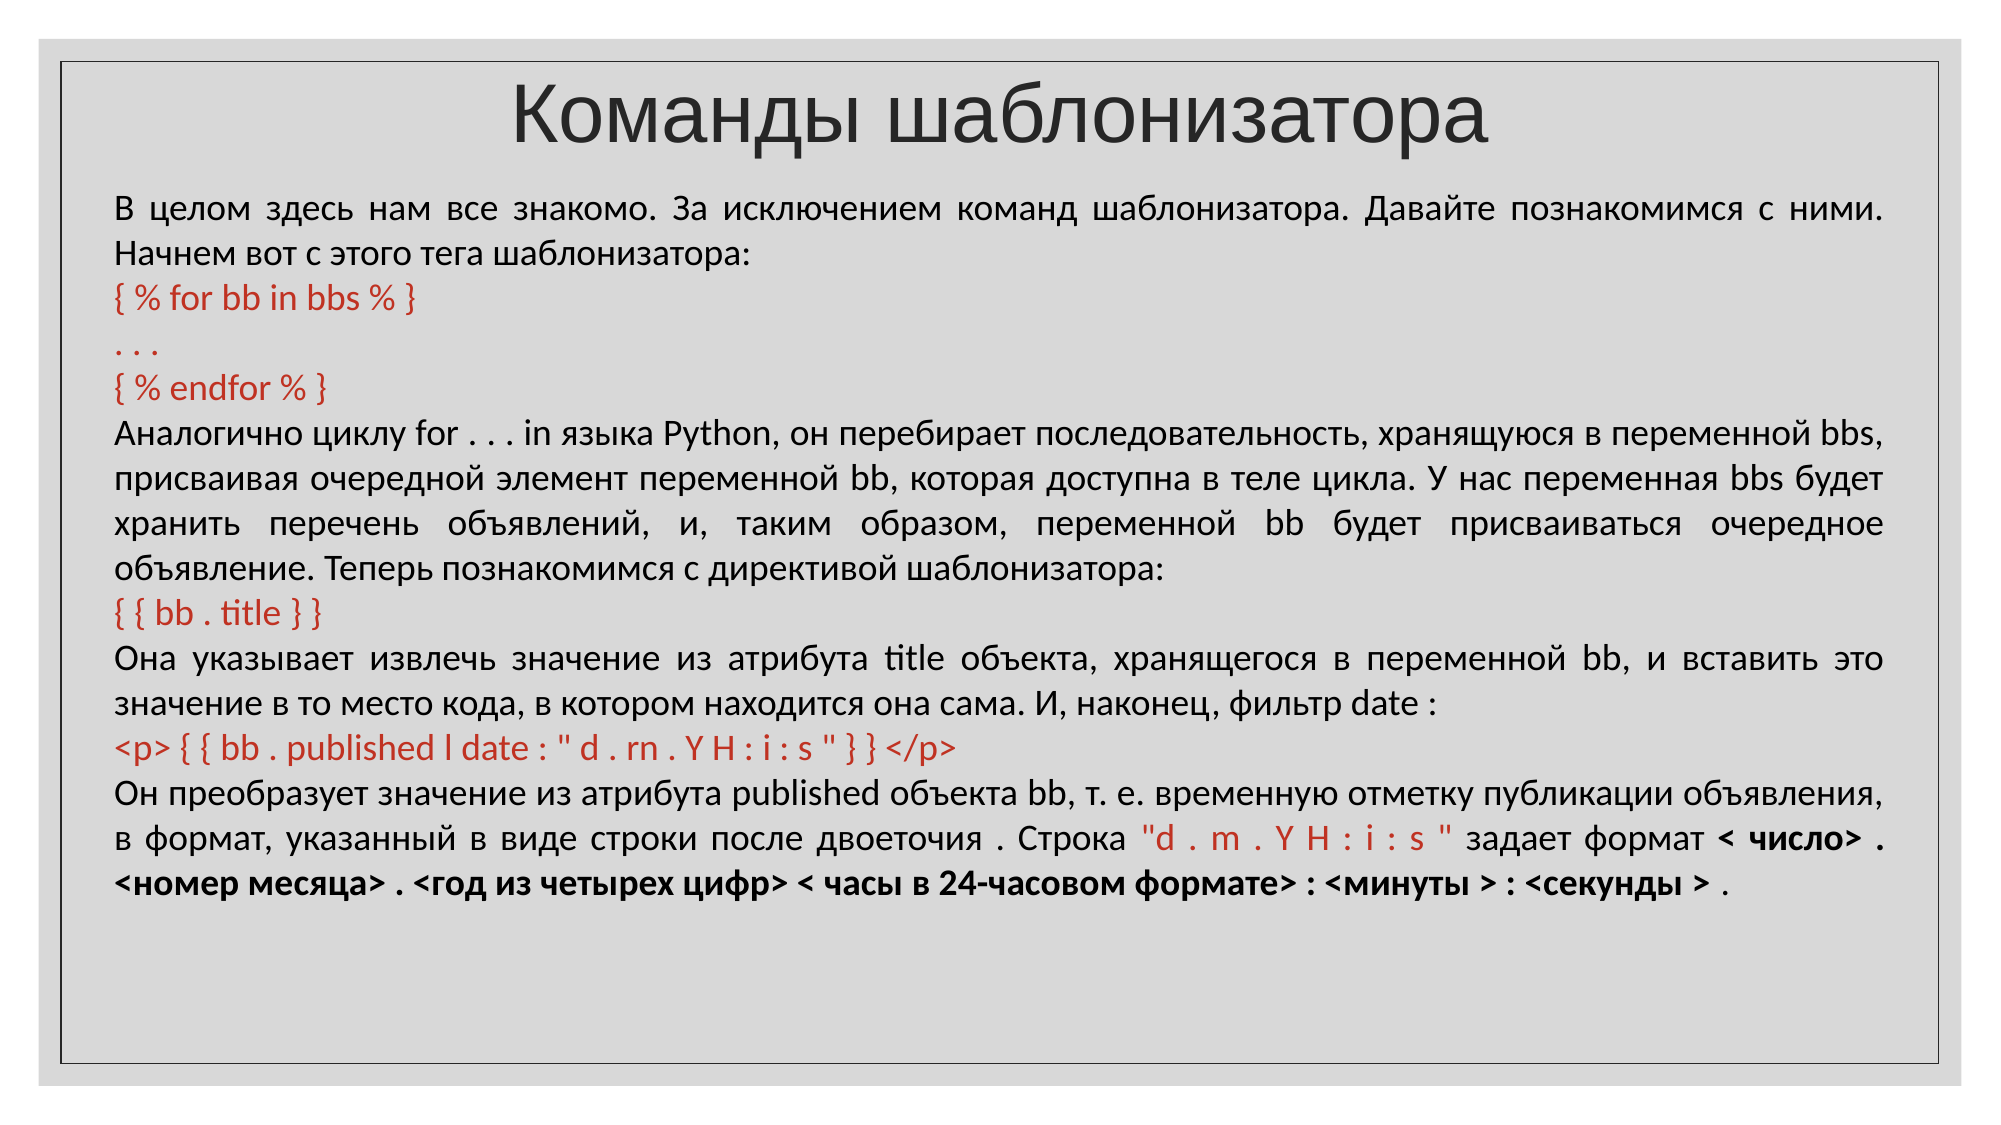

Команды шаблонизатора
В целом здесь нам все знакомо. За исключением команд шаблонизатора. Давайте познакомимся с ними. Начнем вот с этого тега шаблонизатора:
{ % for bb in bbs % }
. . .
{ % endfor % }
Аналогично циклу for . . . in языка Python, он перебирает последовательность, хранящуюся в переменной bbs, присваивая очередной элемент переменной bb, которая доступна в теле цикла. У нас переменная bbs будет хранить перечень объявлений, и, таким образом, переменной bb будет присваиваться очередное объявление. Теперь познакомимся с директивой шаблонизатора:
{ { bb . title } }
Она указывает извлечь значение из атрибута title объекта, хранящегося в переменной bb, и вставить это значение в то место кода, в котором находится она сама. И, наконец, фильтр date :
<р> { { bb . published l date : " d . rn . Y H : i : s " } } </р>
Он преобразует значение из атрибута published объекта bb, т. е. временную отметку публикации объявления, в формат, указанный в виде строки после двоеточия . Строка "d . m . Y H : i : s " задает формат < число> . <номер месяца> . <год из четырех цифр> < часы в 24-часовом формате> : <минуты > : <секунды > .